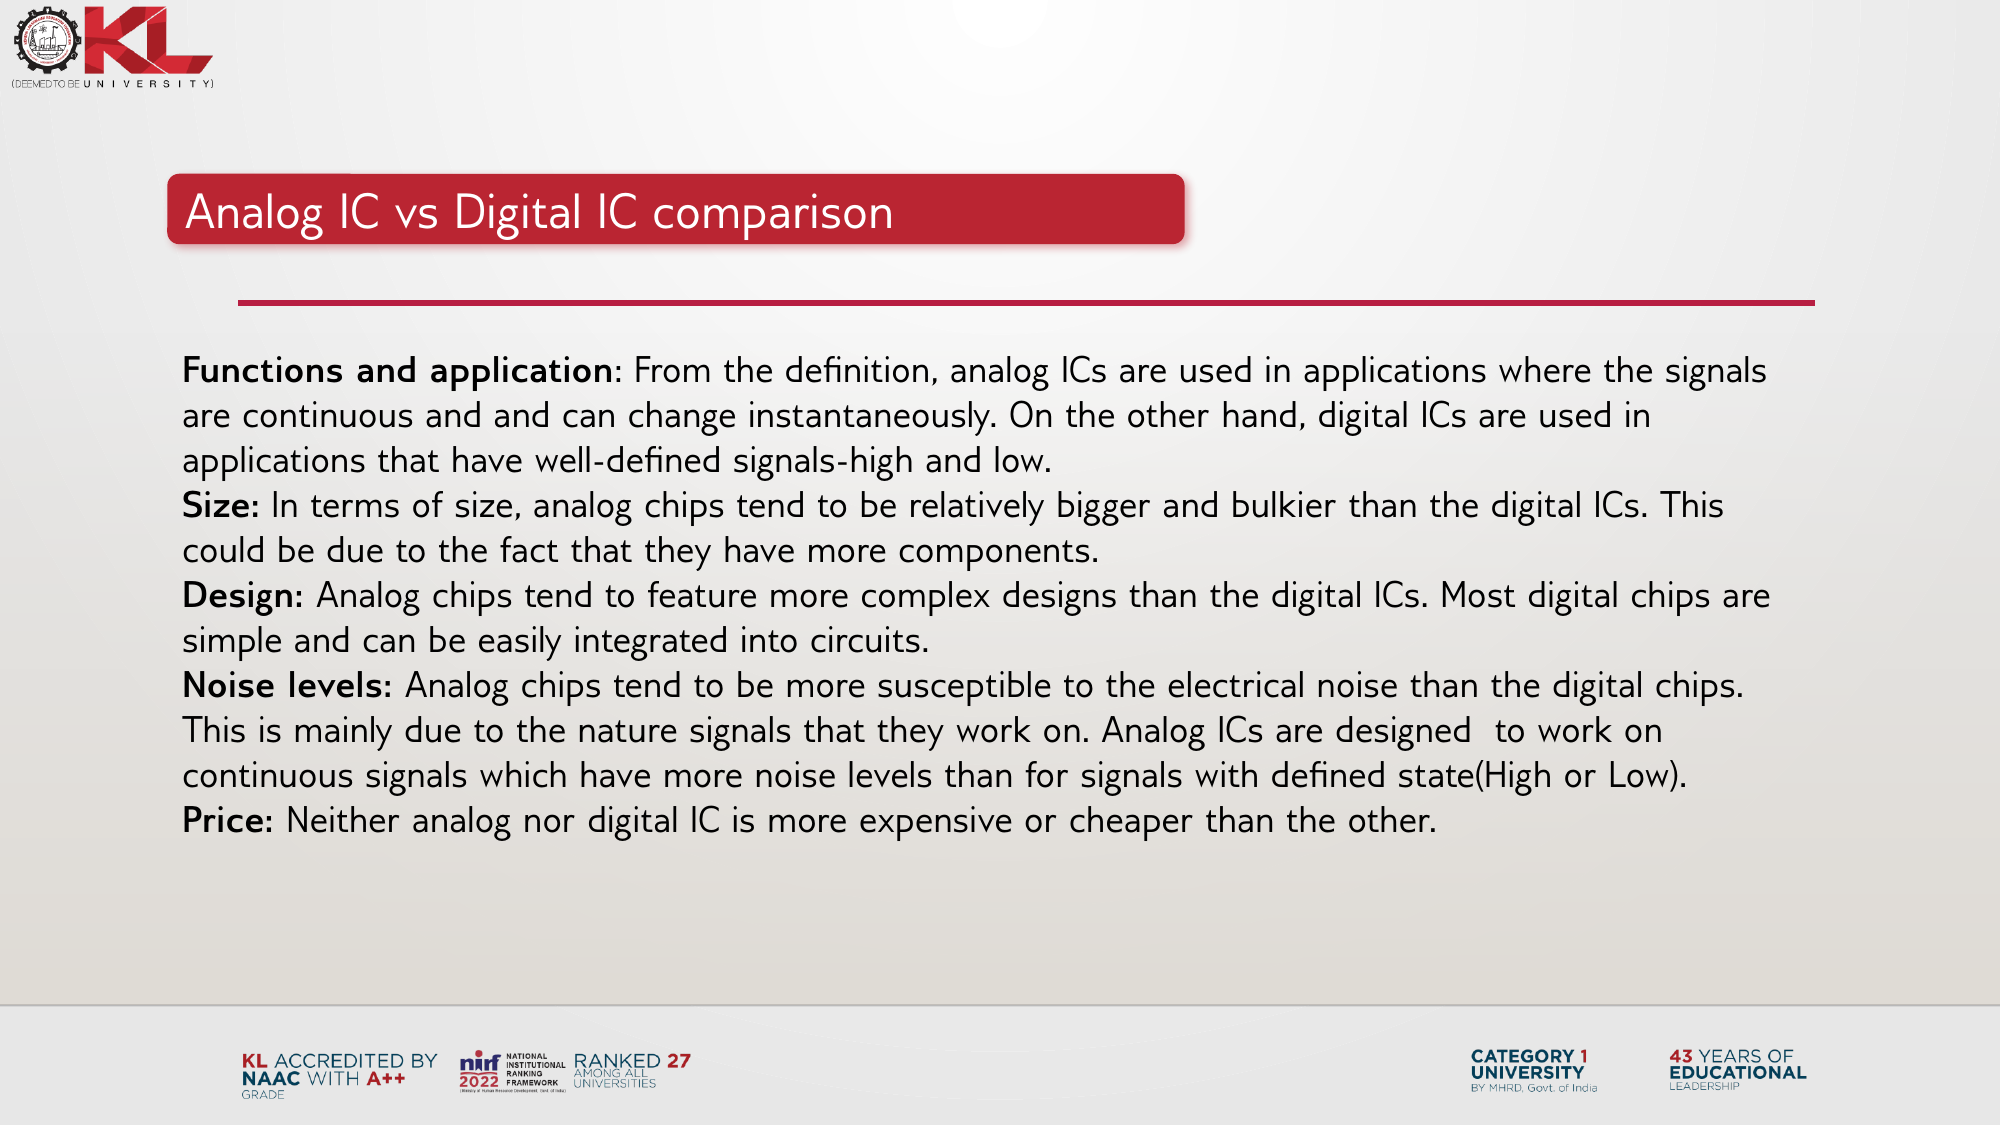

Analog IC vs Digital IC comparison

Functions and application: From the definition, analog ICs are used in applications where the signals are continuous and and can change instantaneously. On the other hand, digital ICs are used in applications that have well-defined signals-high and low.
Size: In terms of size, analog chips tend to be relatively bigger and bulkier than the digital ICs. This could be due to the fact that they have more components.
Design: Analog chips tend to feature more complex designs than the digital ICs. Most digital chips are simple and can be easily integrated into circuits.
Noise levels: Analog chips tend to be more susceptible to the electrical noise than the digital chips. This is mainly due to the nature signals that they work on. Analog ICs are designed  to work on continuous signals which have more noise levels than for signals with defined state(High or Low).
Price: Neither analog nor digital IC is more expensive or cheaper than the other.